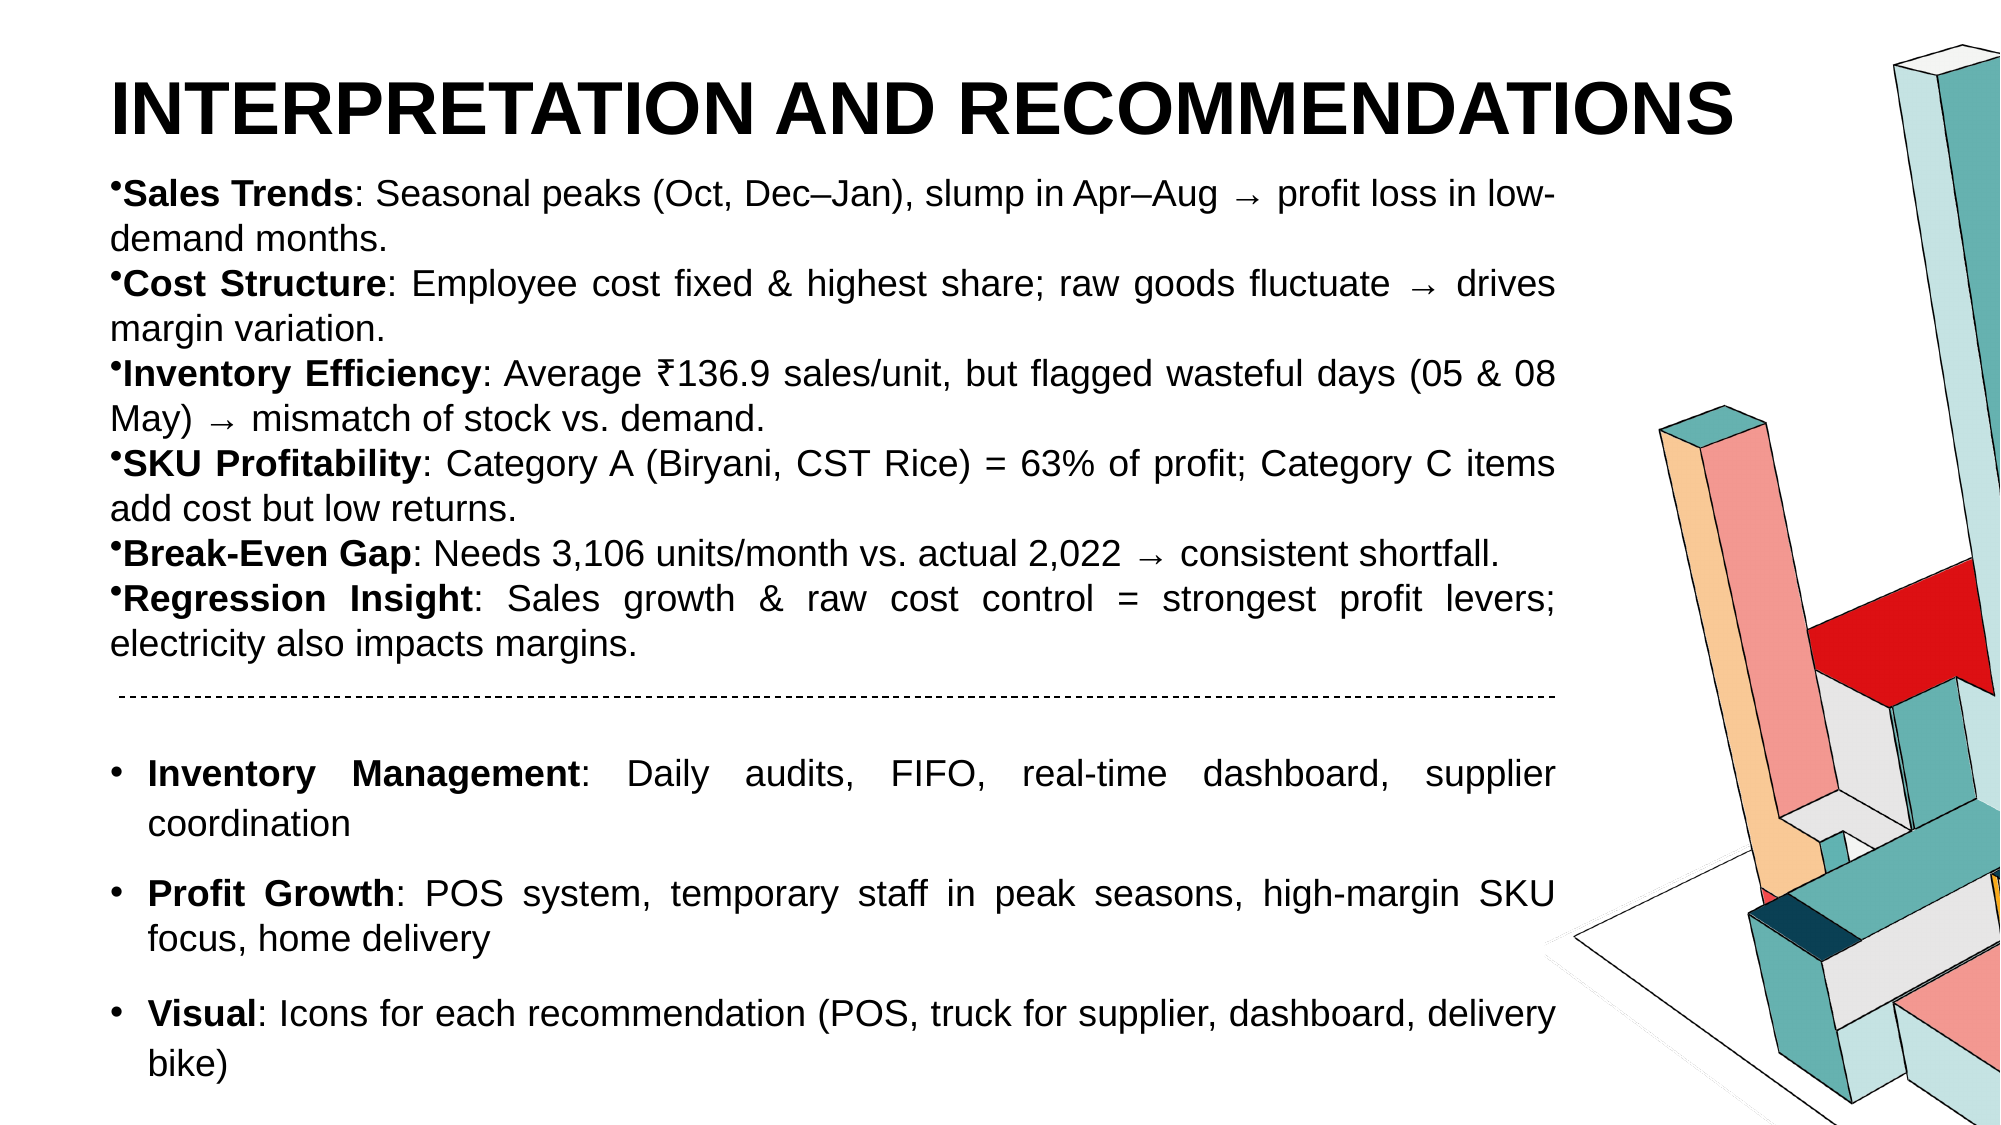

# Interpretation and recommendations
Sales Trends: Seasonal peaks (Oct, Dec–Jan), slump in Apr–Aug → profit loss in low-demand months.
Cost Structure: Employee cost fixed & highest share; raw goods fluctuate → drives margin variation.
Inventory Efficiency: Average ₹136.9 sales/unit, but flagged wasteful days (05 & 08 May) → mismatch of stock vs. demand.
SKU Profitability: Category A (Biryani, CST Rice) = 63% of profit; Category C items add cost but low returns.
Break-Even Gap: Needs 3,106 units/month vs. actual 2,022 → consistent shortfall.
Regression Insight: Sales growth & raw cost control = strongest profit levers; electricity also impacts margins.
Inventory Management: Daily audits, FIFO, real-time dashboard, supplier coordination
Profit Growth: POS system, temporary staff in peak seasons, high-margin SKU focus, home delivery
Visual: Icons for each recommendation (POS, truck for supplier, dashboard, delivery bike)